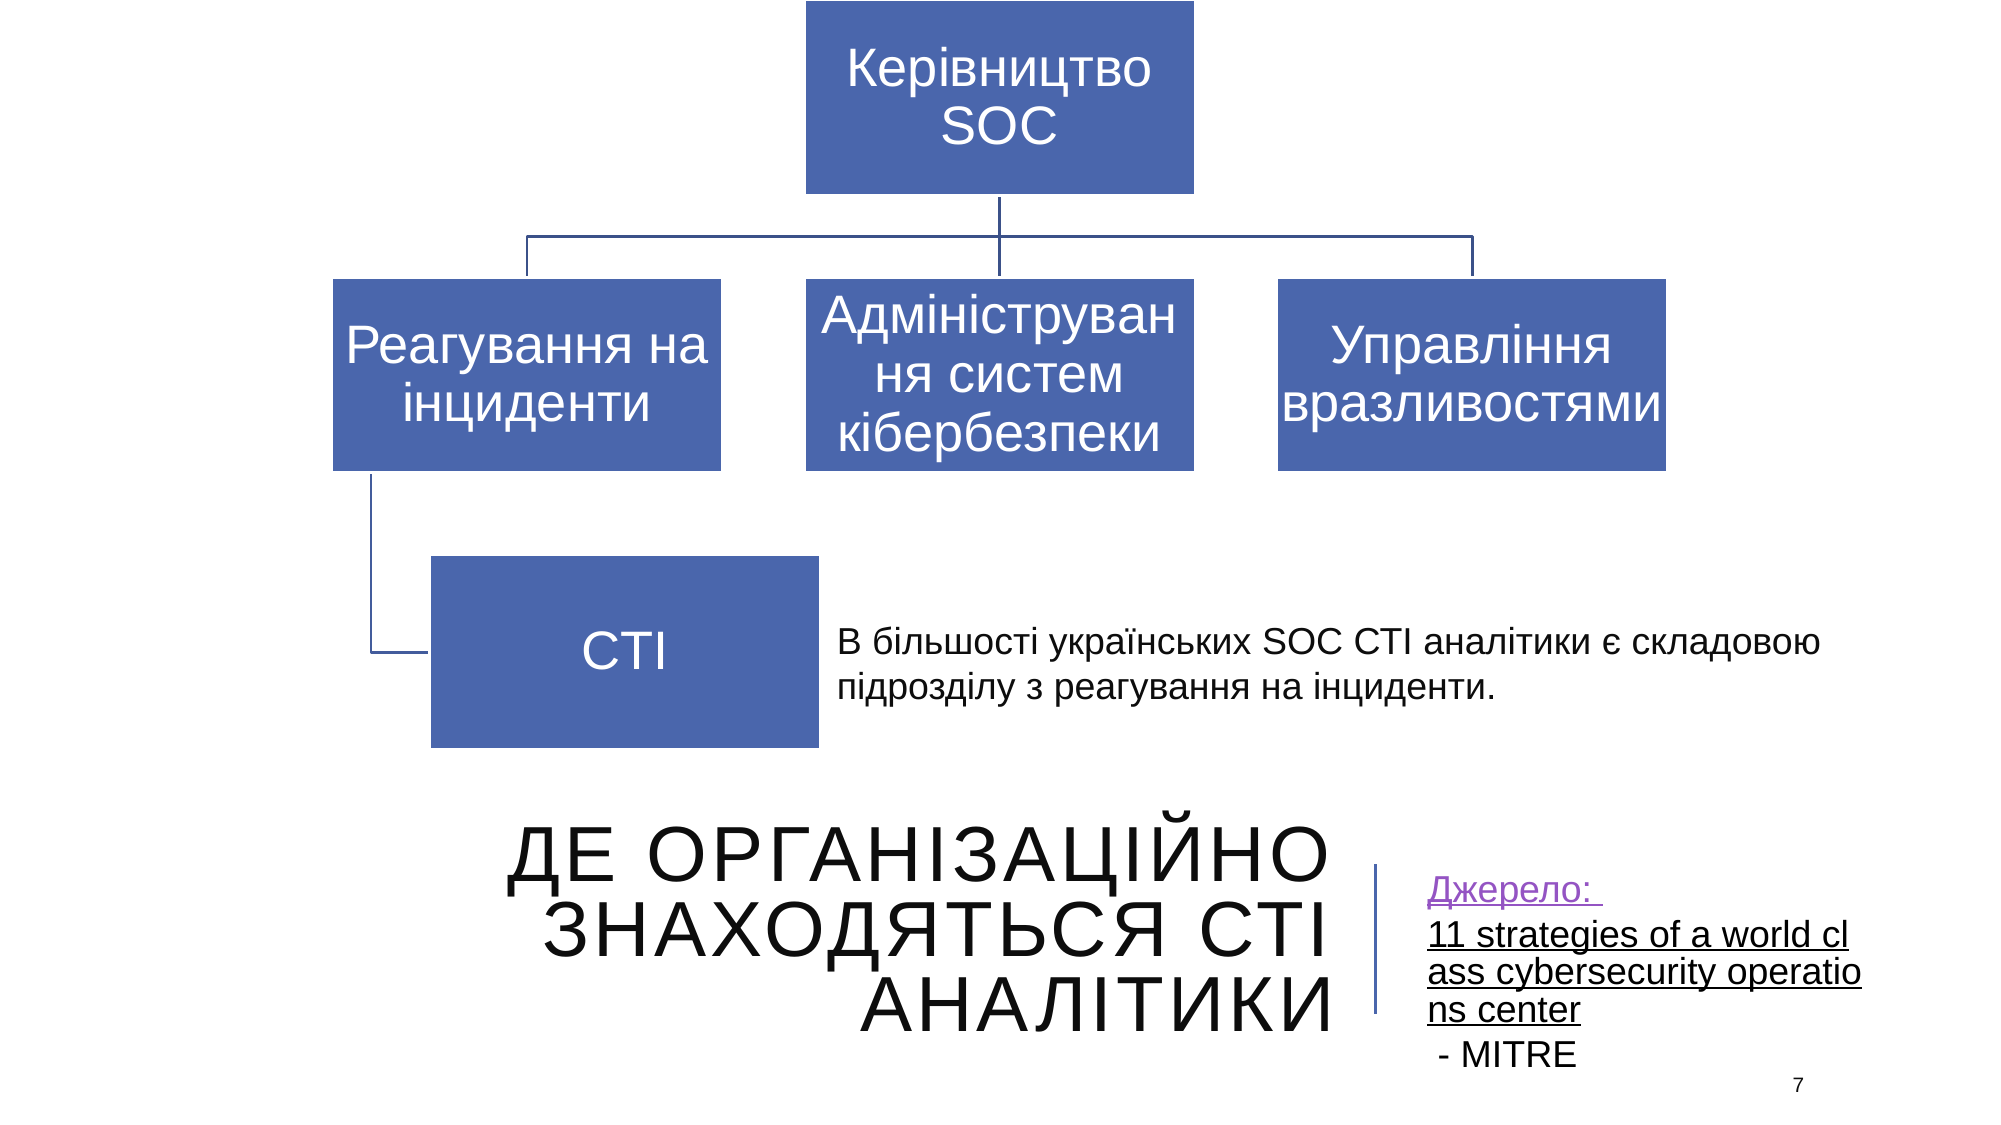

Керівництво SOC
Реагування на інциденти
CTI
Адміністрування систем кібербезпеки
Управління вразливостями
В більшості українських SOC СТІ аналітики є складовою підрозділу з реагування на інциденти.
# Де організаційно знаходяться СТІ аналітики
Джерело: 11 strategies of a world class cybersecurity operations center - MITRE
7